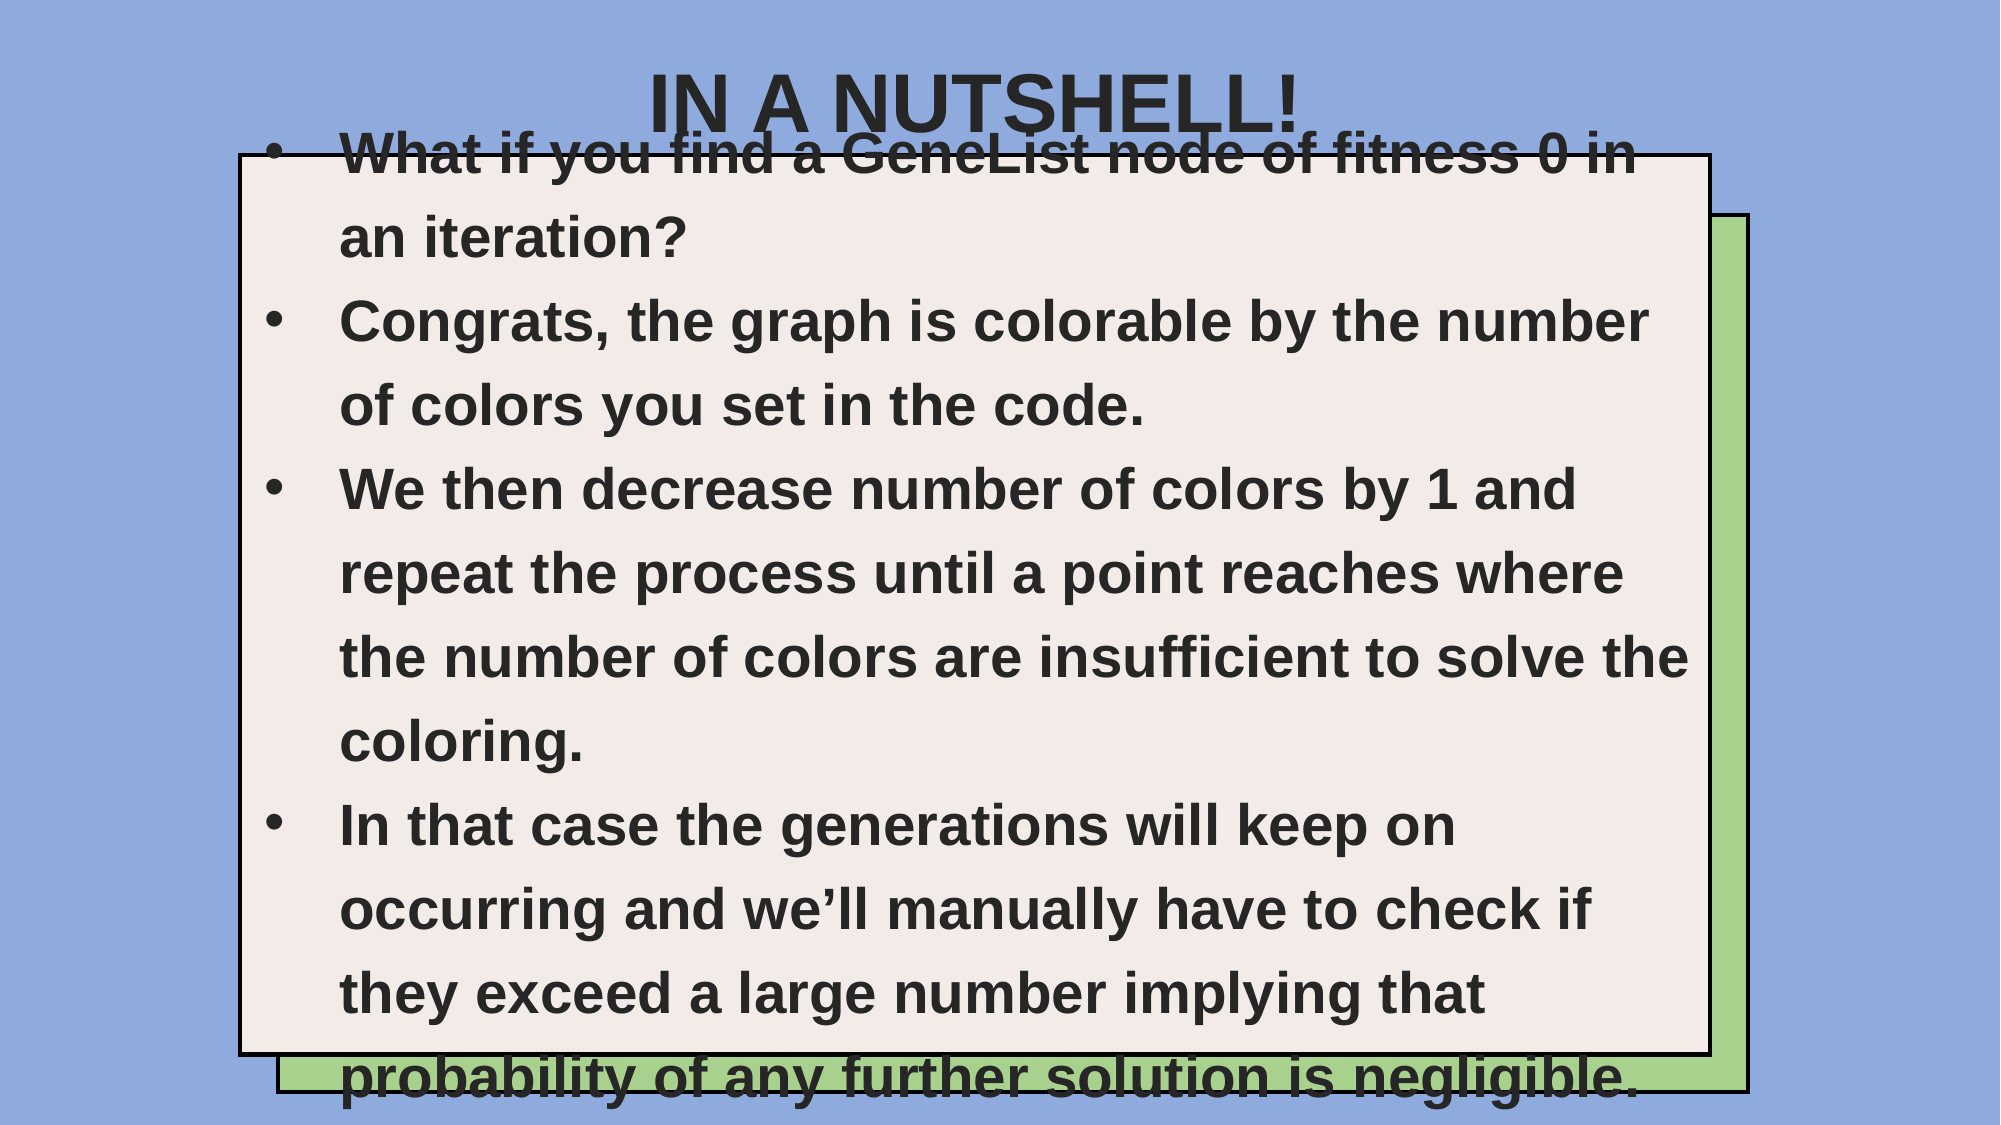

IN A NUTSHELL!

What if you find a GeneList node of fitness 0 in an iteration?
Congrats, the graph is colorable by the number of colors you set in the code.
We then decrease number of colors by 1 and repeat the process until a point reaches where the number of colors are insufficient to solve the coloring.
In that case the generations will keep on occurring and we’ll manually have to check if they exceed a large number implying that probability of any further solution is negligible.